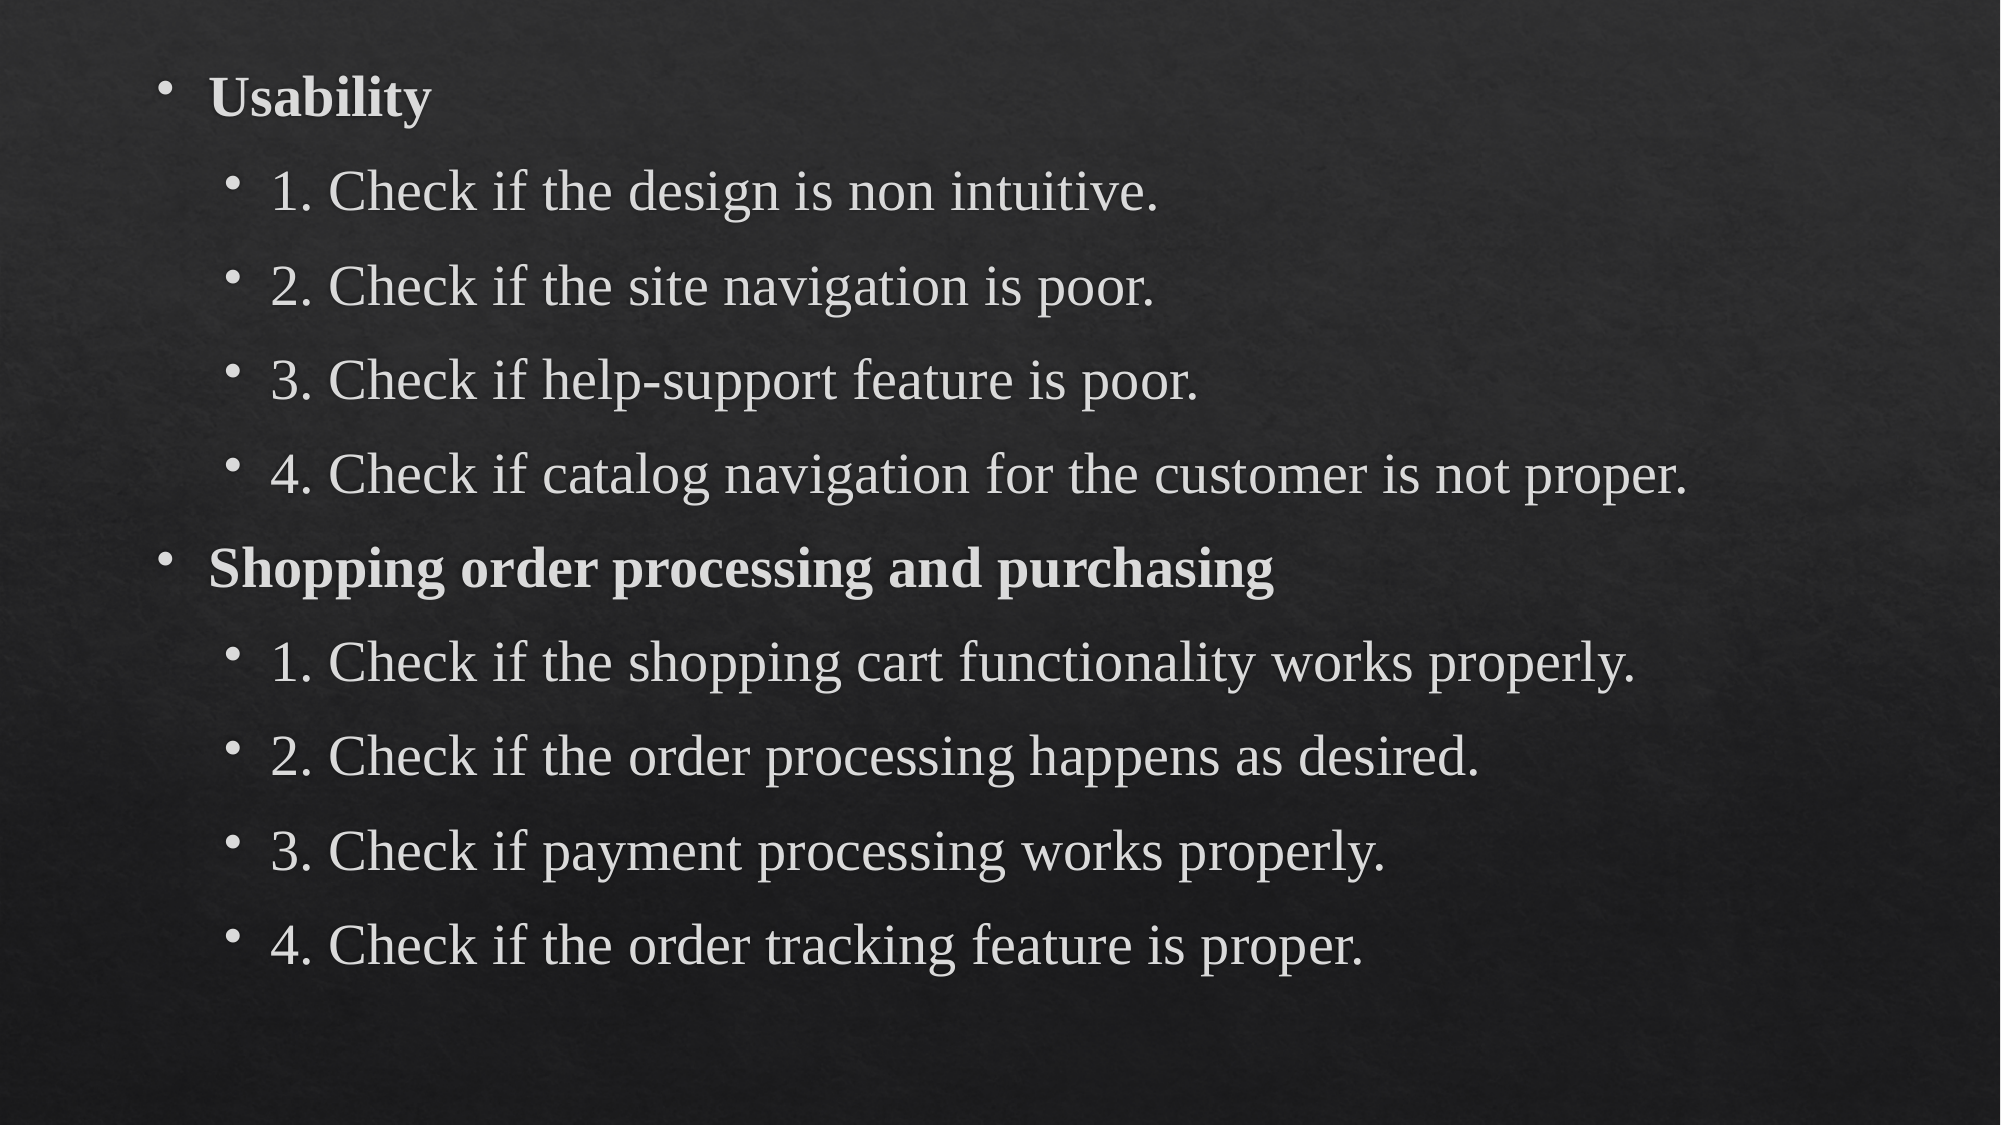

Usability
1. Check if the design is non intuitive.
2. Check if the site navigation is poor.
3. Check if help-support feature is poor.
4. Check if catalog navigation for the customer is not proper.
Shopping order processing and purchasing
1. Check if the shopping cart functionality works properly.
2. Check if the order processing happens as desired.
3. Check if payment processing works properly.
4. Check if the order tracking feature is proper.